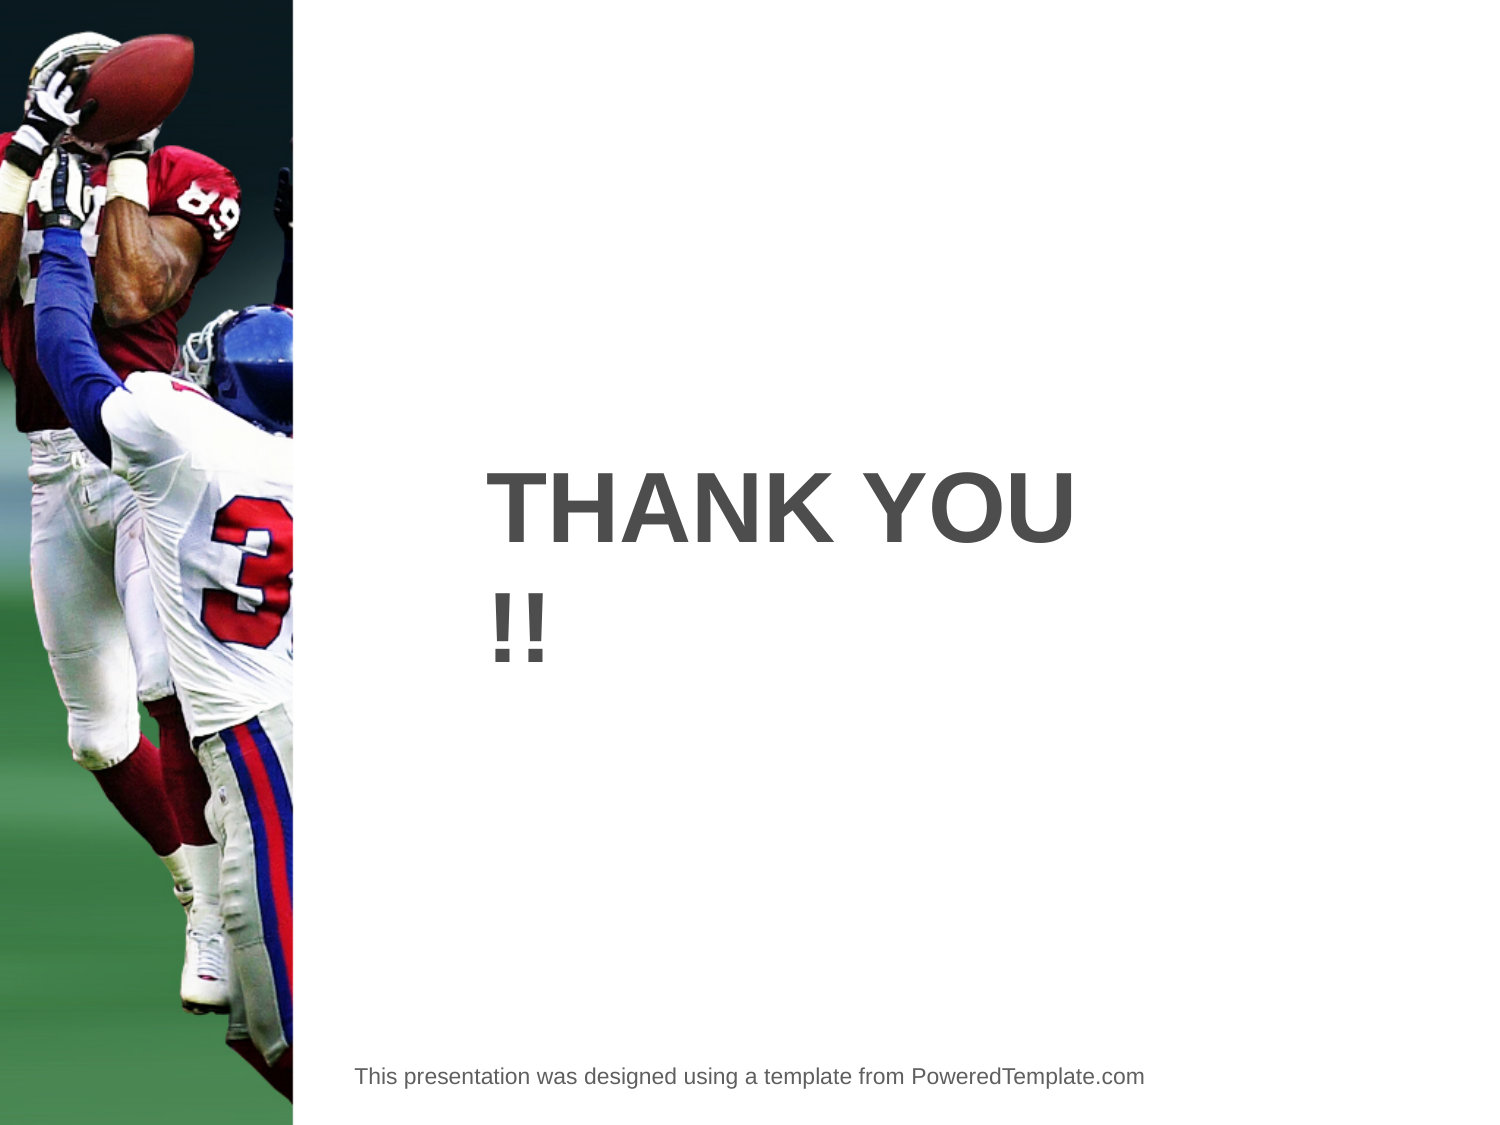

# THANK YOU !!
This presentation was designed using a template from PoweredTemplate.com